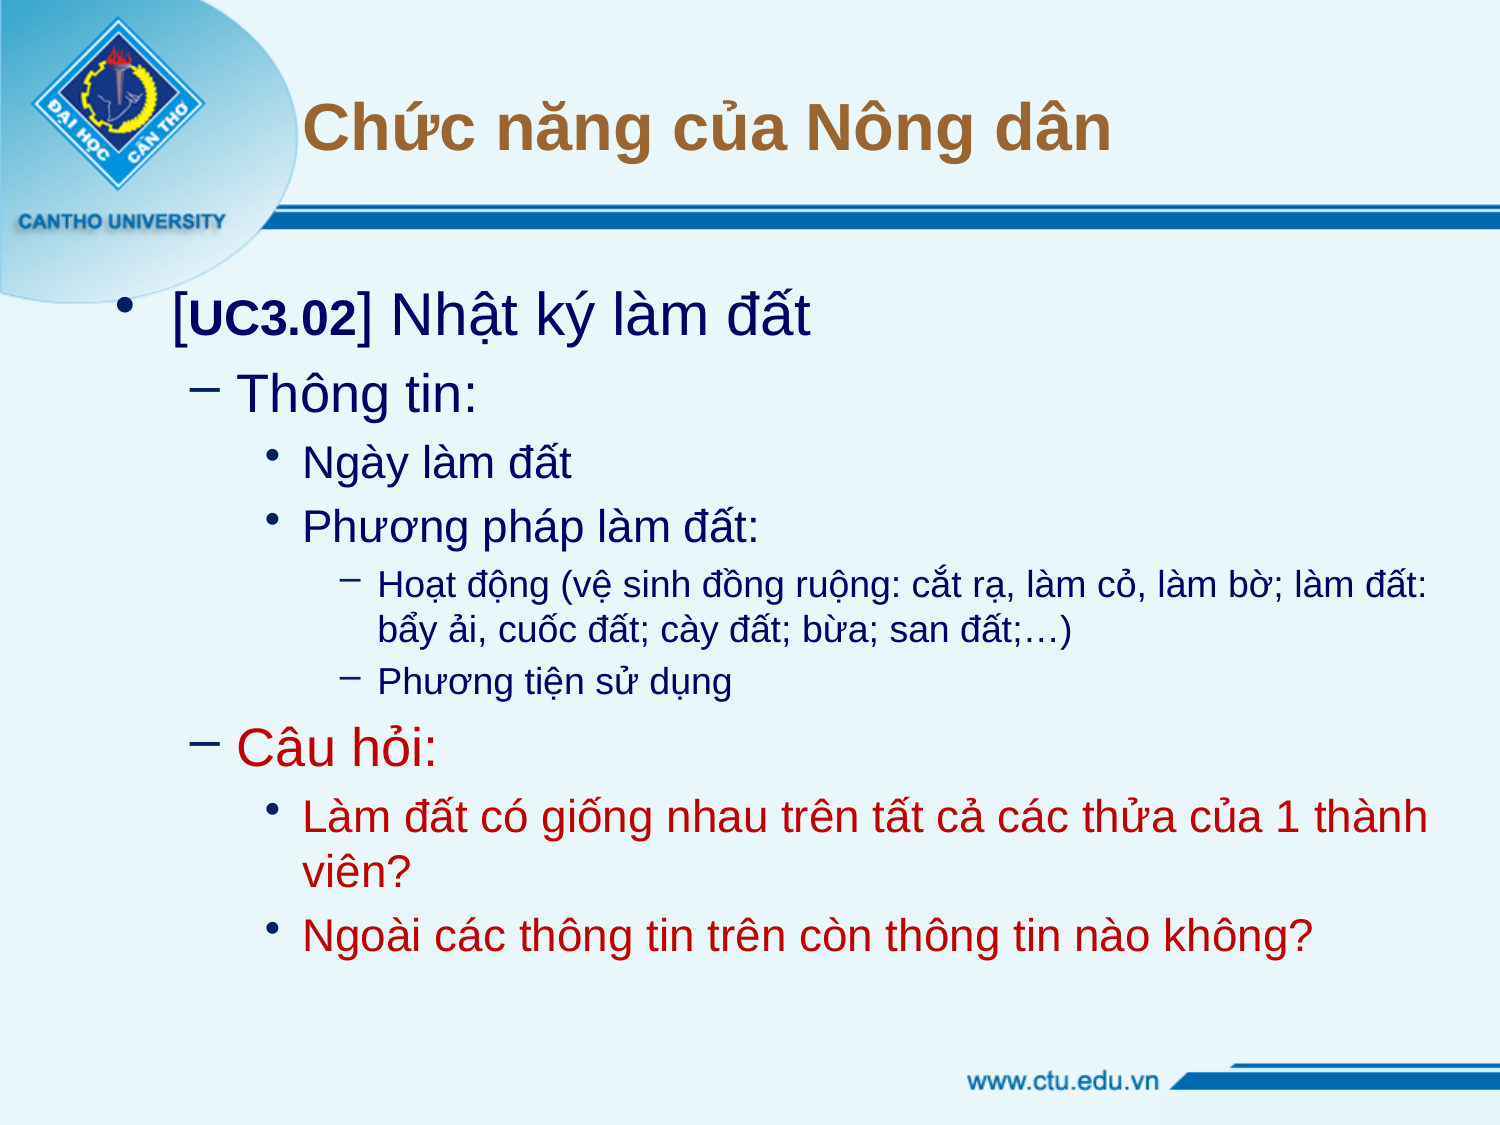

# Chức năng của Nông dân
[UC3.02] Nhật ký làm đất
Thông tin:
Ngày làm đất
Phương pháp làm đất:
Hoạt động (vệ sinh đồng ruộng: cắt rạ, làm cỏ, làm bờ; làm đất: bẩy ải, cuốc đất; cày đất; bừa; san đất;…)
Phương tiện sử dụng
Câu hỏi:
Làm đất có giống nhau trên tất cả các thửa của 1 thành viên?
Ngoài các thông tin trên còn thông tin nào không?